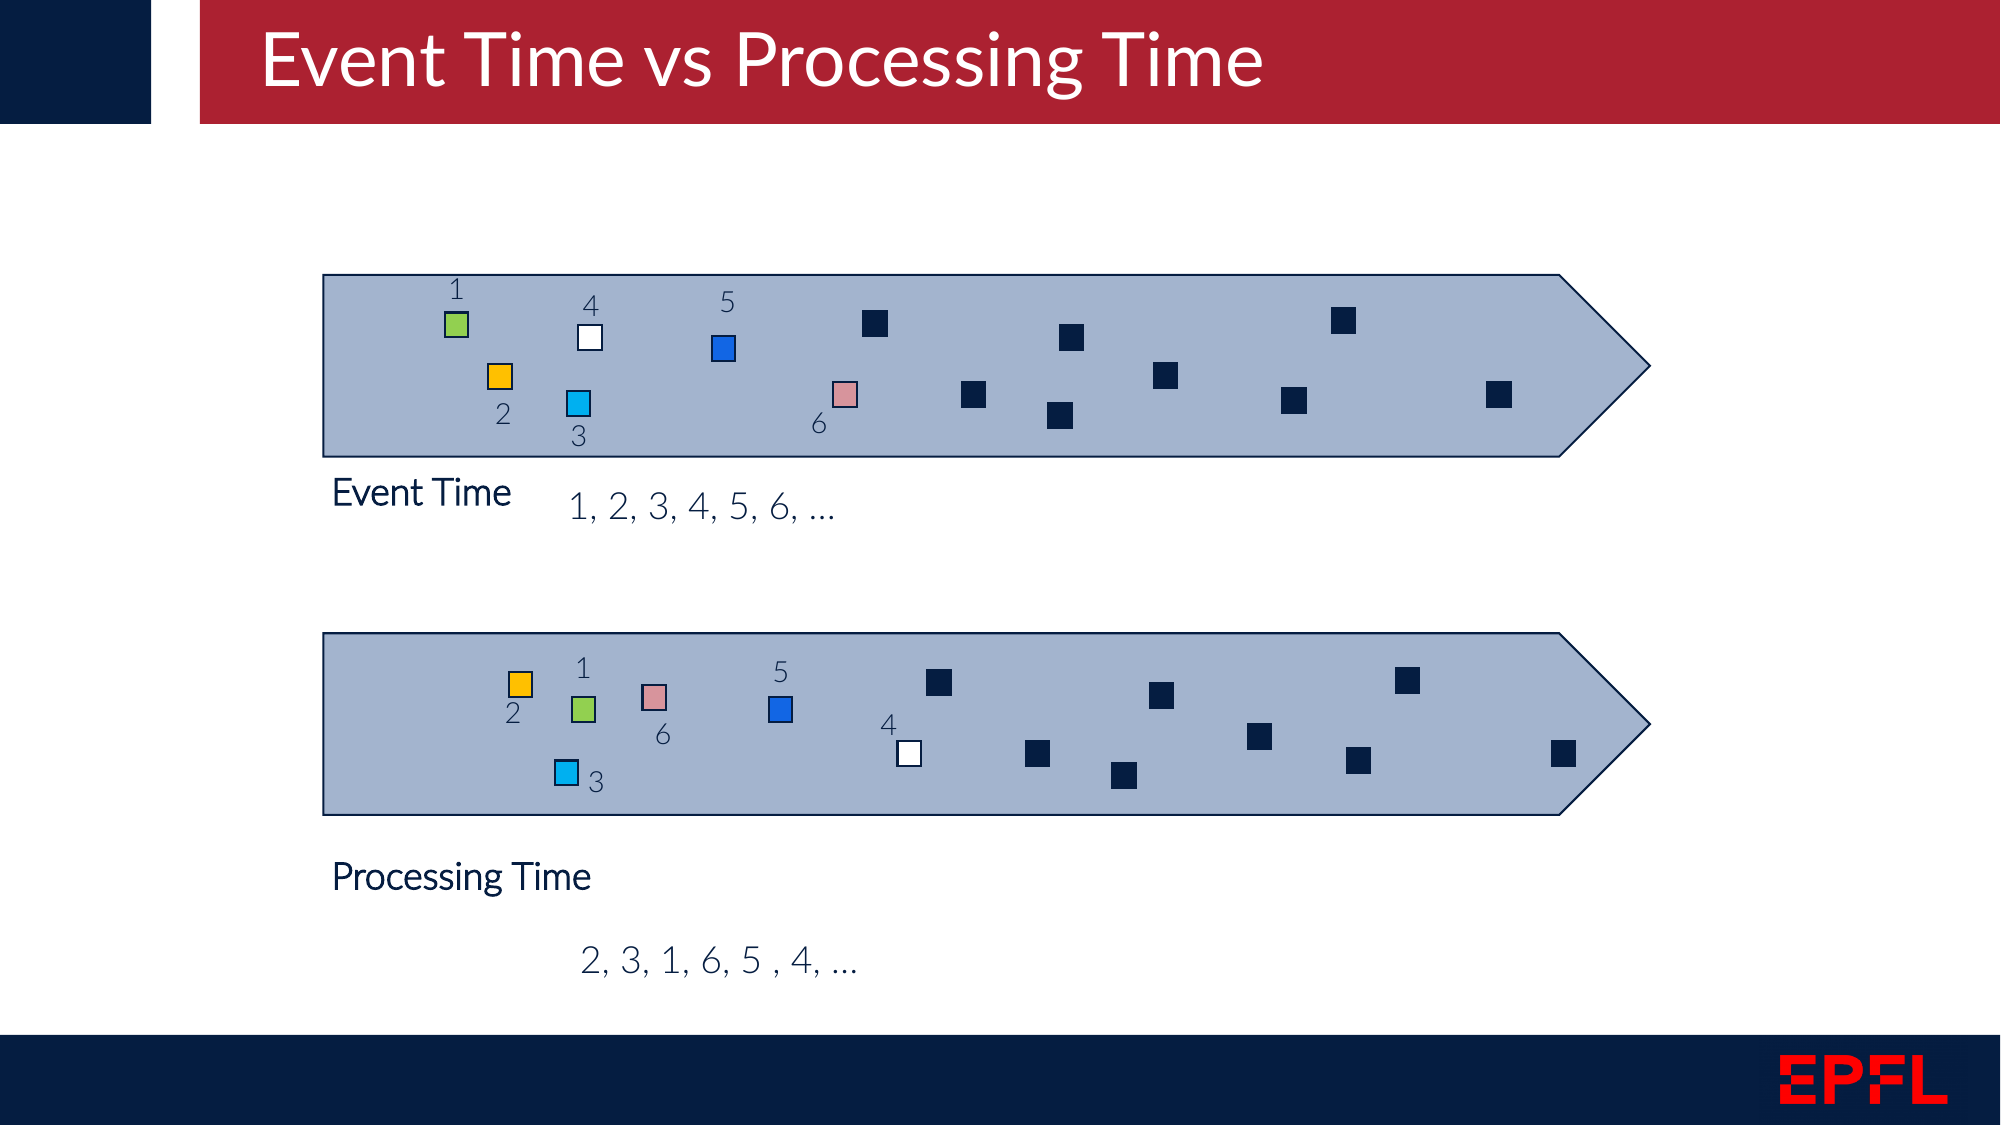

# Event Time vs Processing Time
1

5
4

2

6

3
Event Time
1, 2, 3, 4, 5, 6, …

1
5

2

4
6

3

Processing Time
2, 3, 1, 6, 5 , 4, …